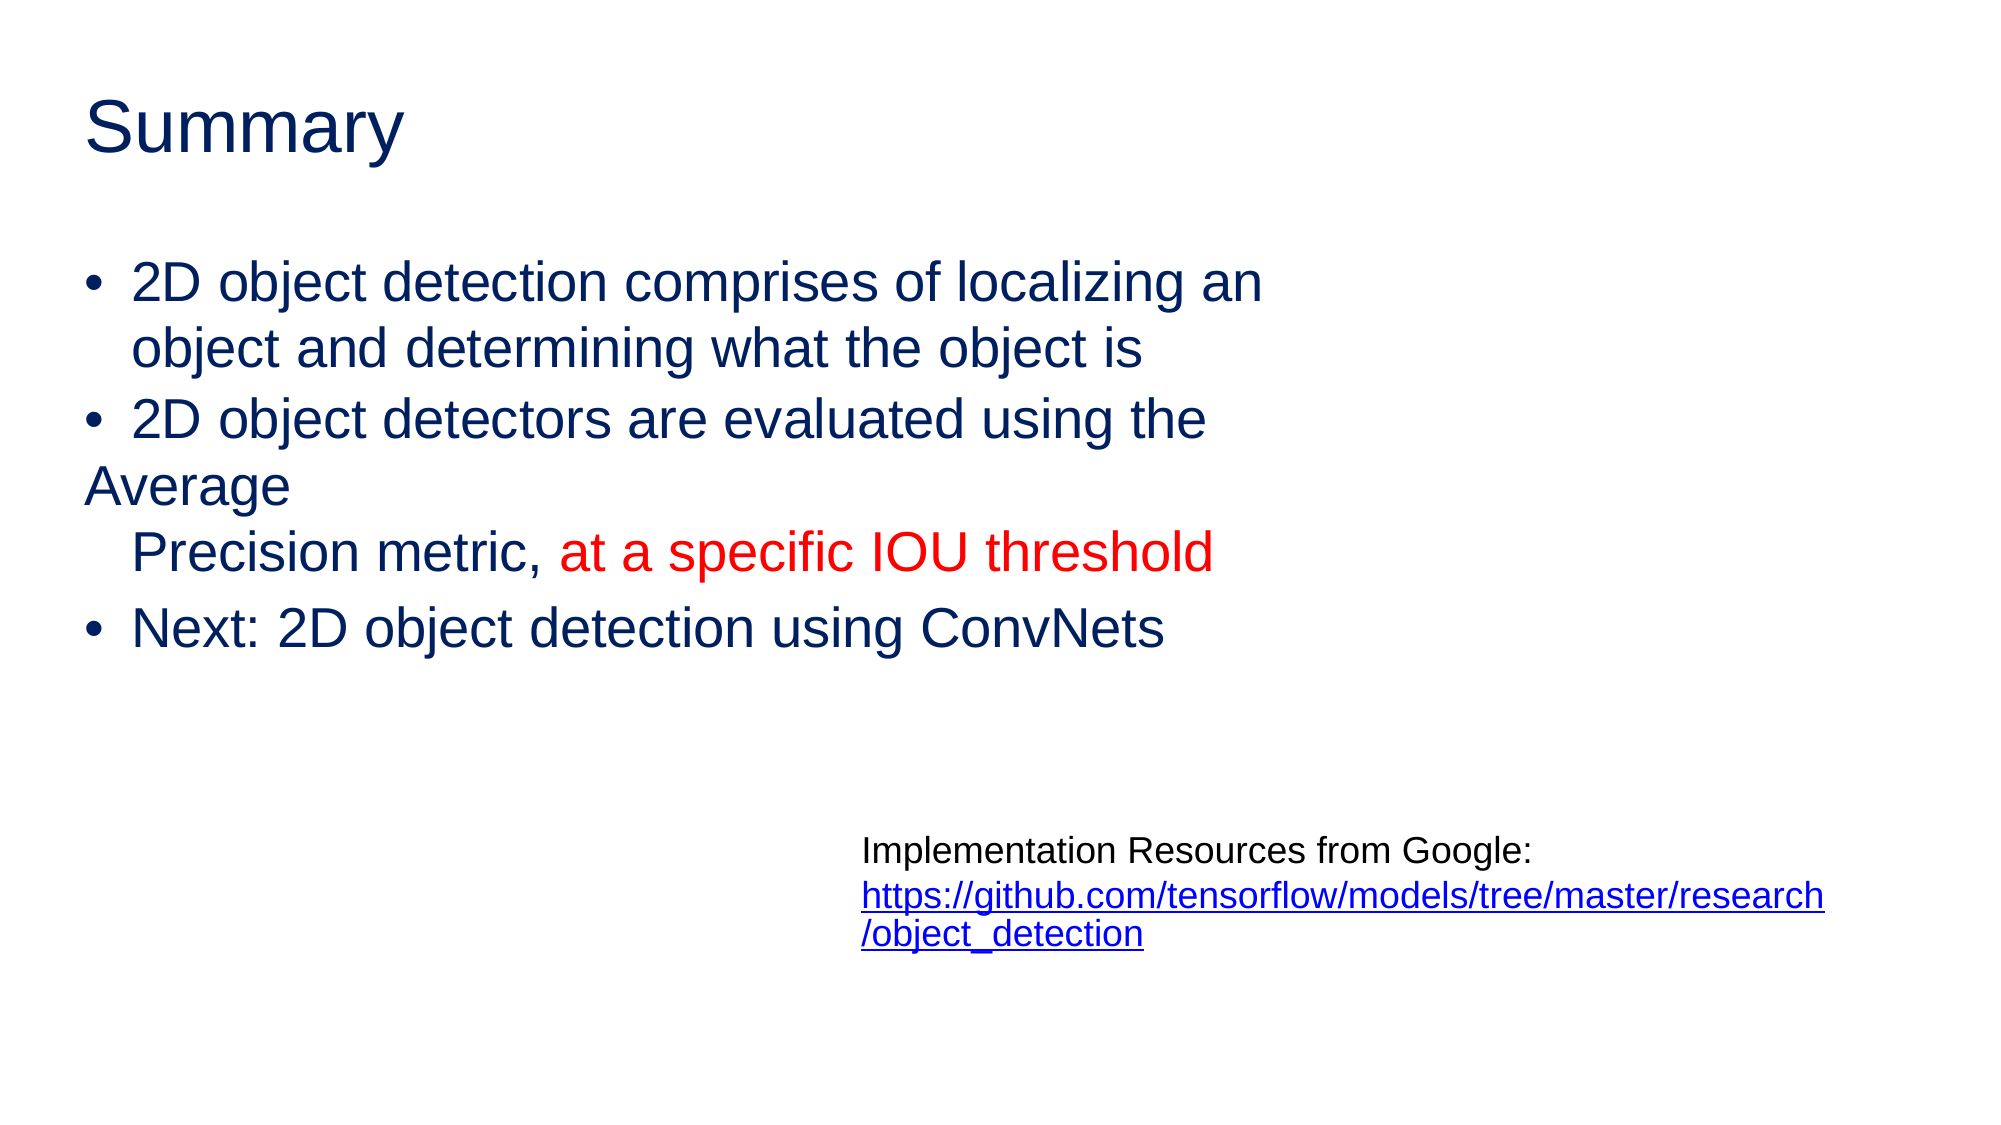

Summary
• 2D object detection comprises of localizing an
object and determining what the object is
• 2D object detectors are evaluated using the Average
Precision metric, at a specific IOU threshold
• Next: 2D object detection using ConvNets
Implementation Resources from Google: https://github.com/tensorflow/models/tree/master/research/object_detection